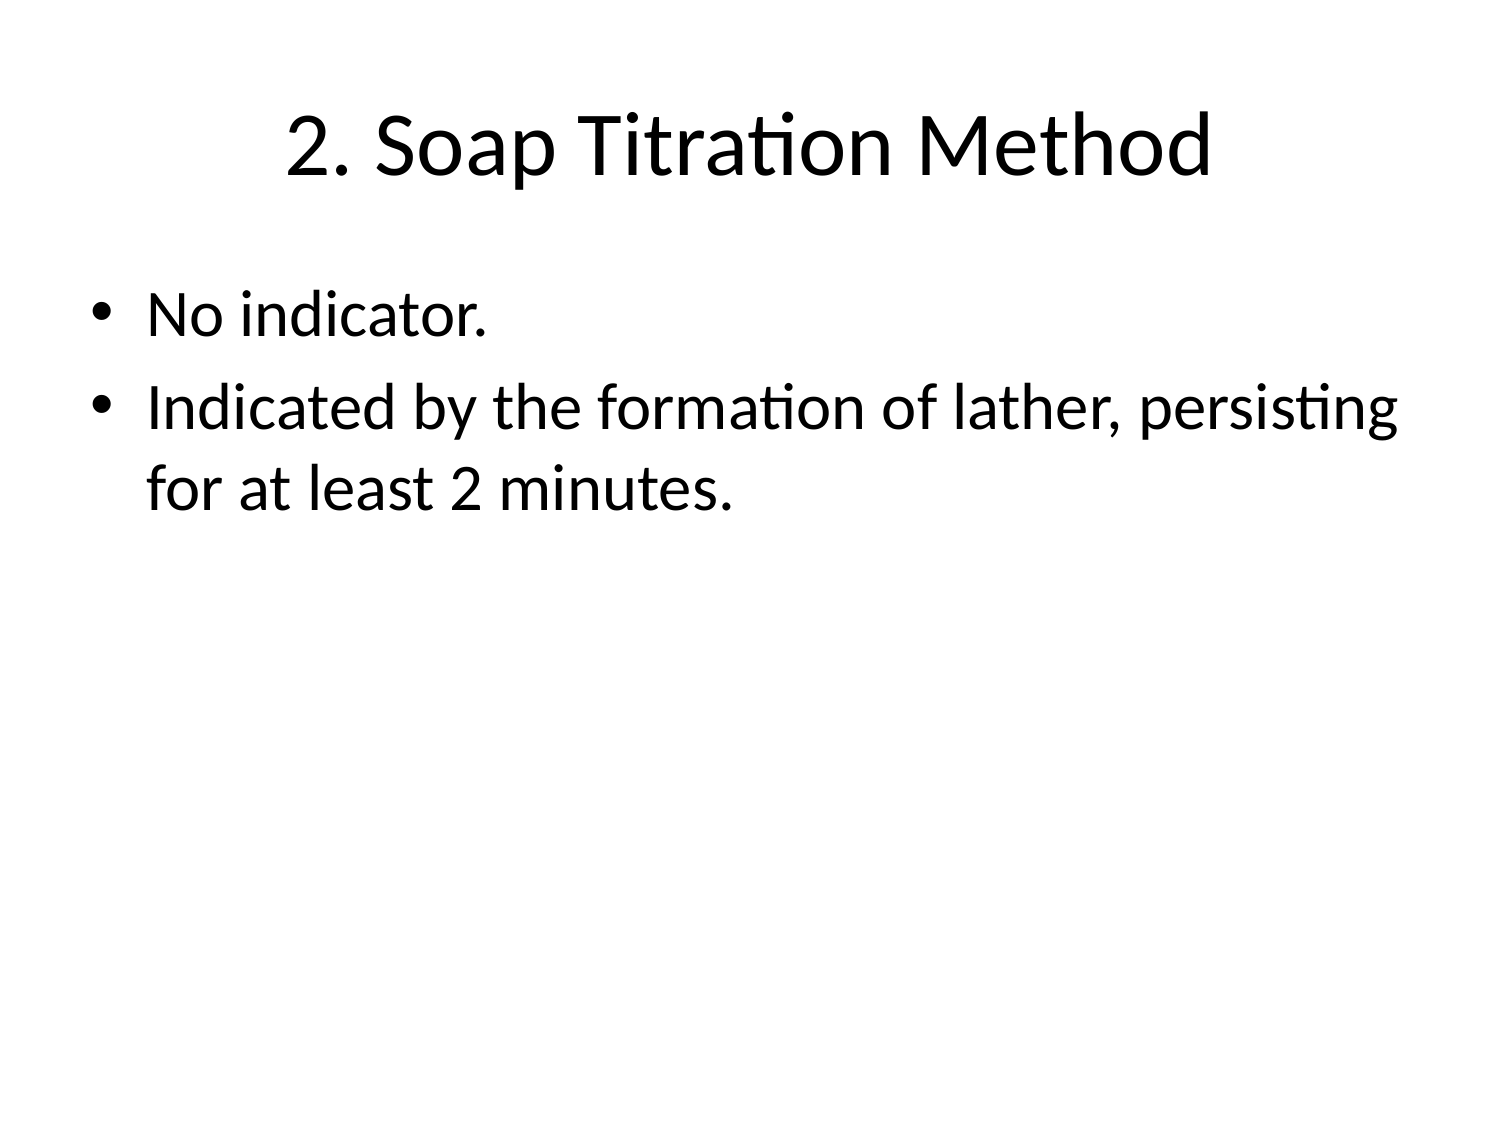

# 2. Soap Titration Method
No indicator.
Indicated by the formation of lather, persisting for at least 2 minutes.